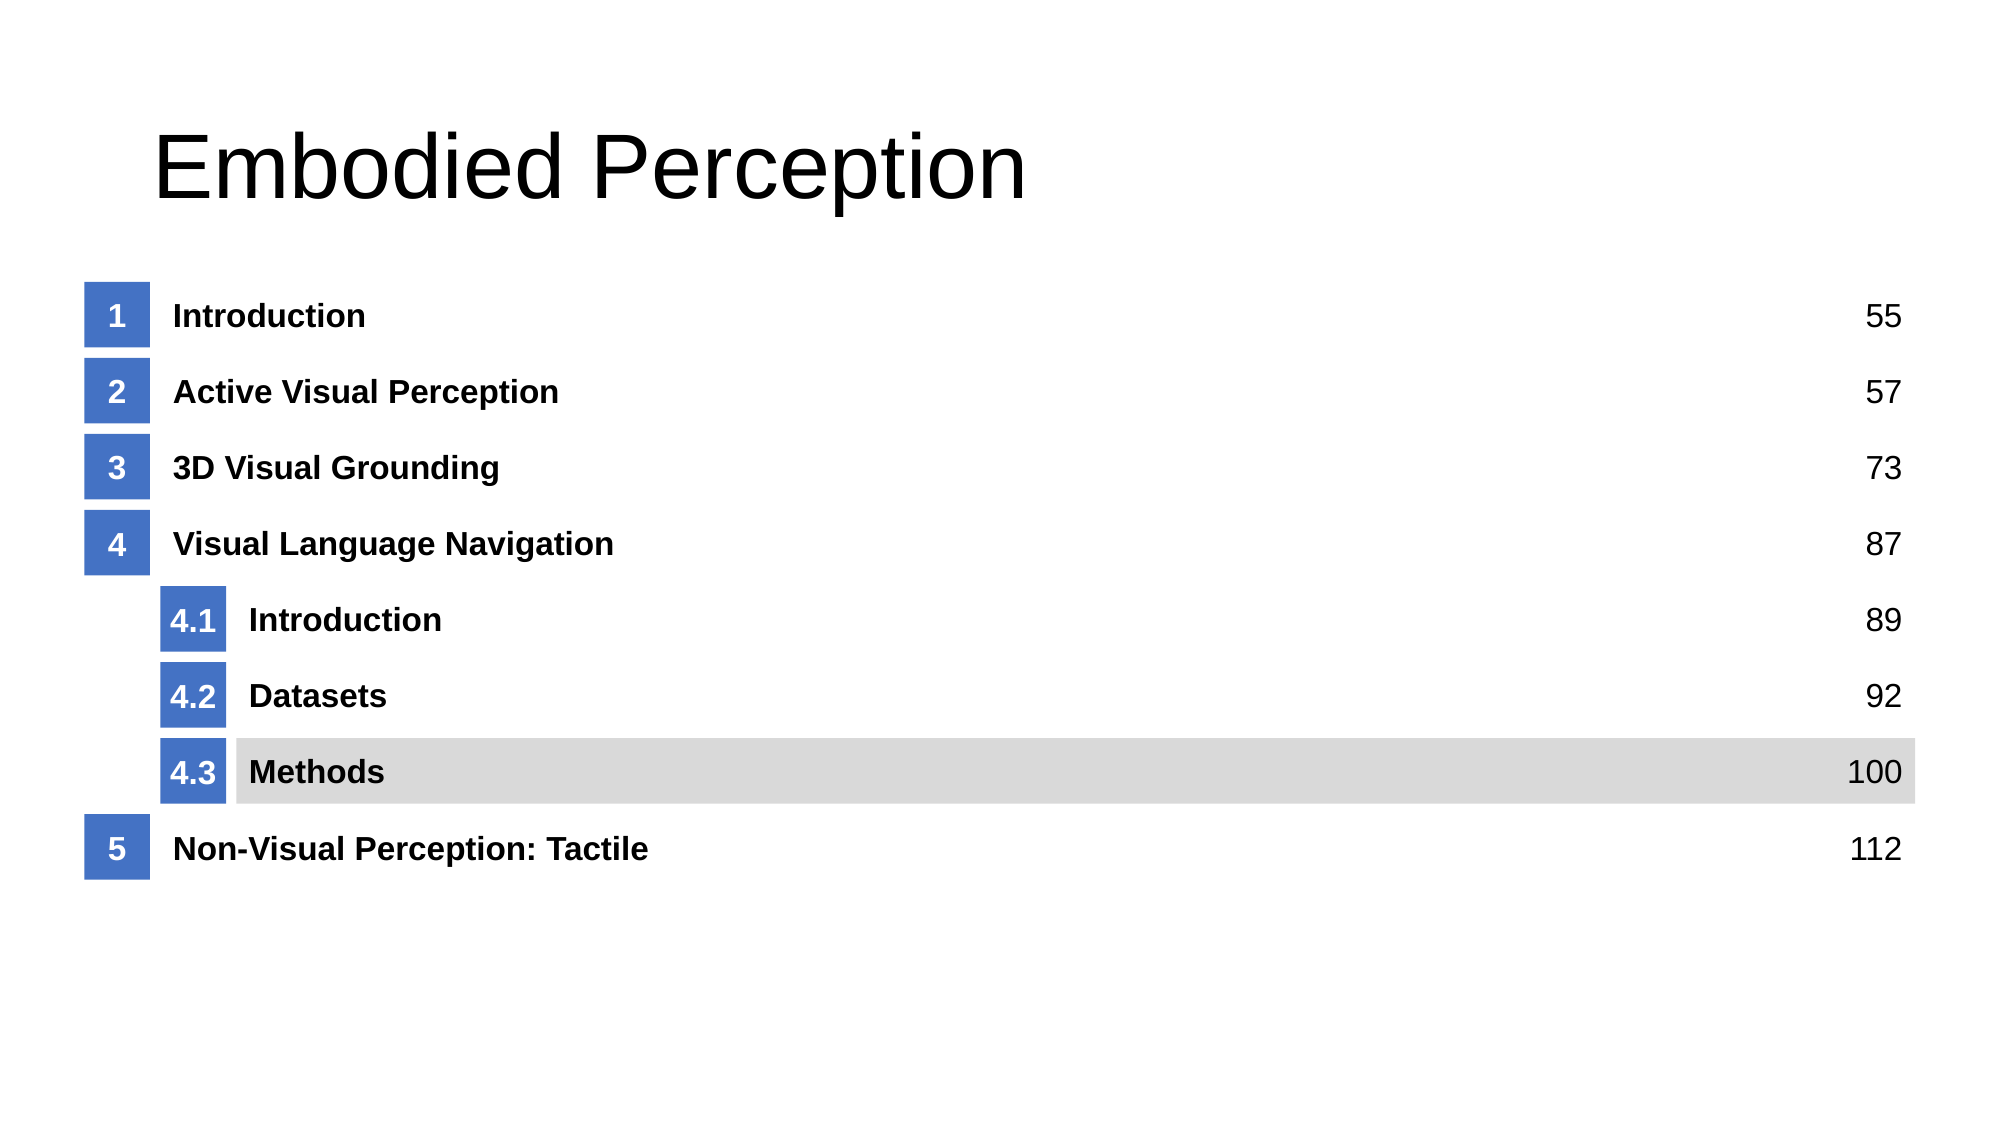

# Embodied Perception
1
Introduction
55
2
Active Visual Perception
57
3
3D Visual Grounding
73
4
Visual Language Navigation
87
4.1
Introduction
89
4.2
Datasets
92
4.3

Methods
100
5
Non-Visual Perception: Tactile
112